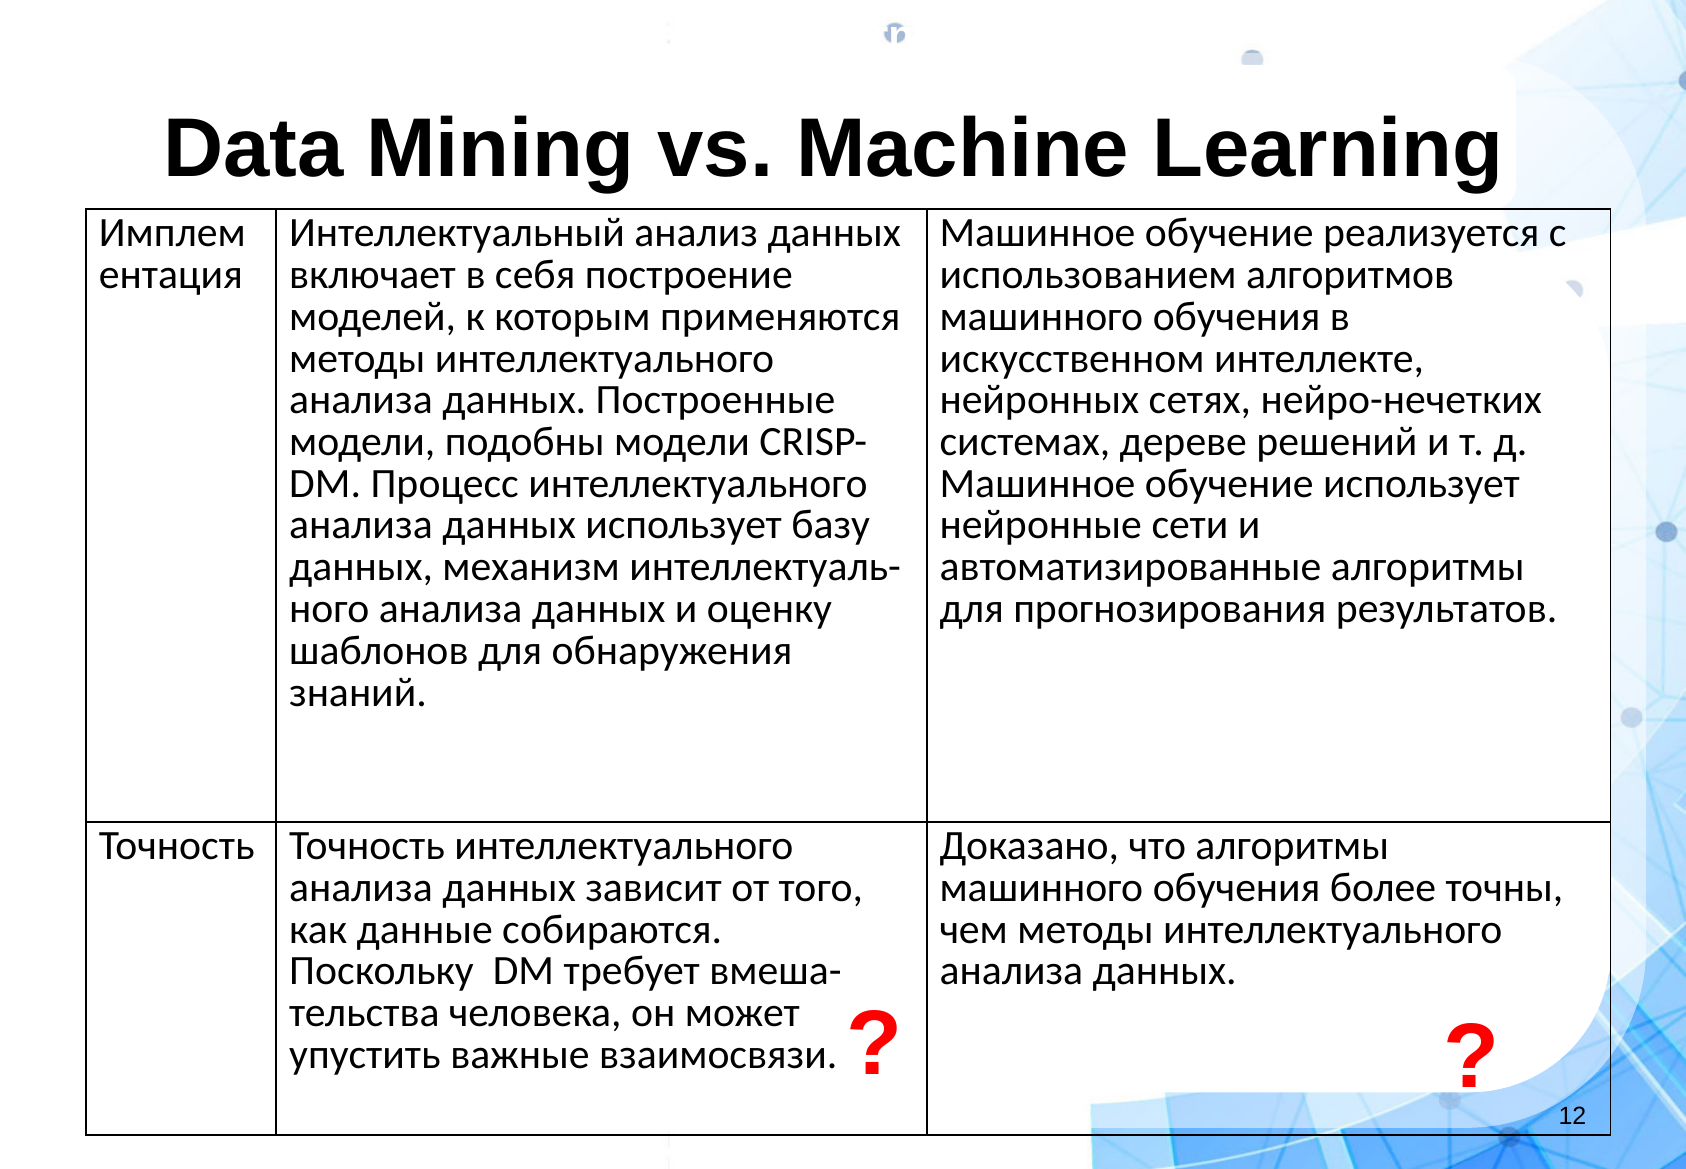

Machine Learning

Data Mining vs. Machine Learning
| Имплементация | Интеллектуальный анализ данных включает в себя построение моделей, к которым применяются методы интеллектуального анализа данных. Построенные модели, подобны модели CRISP-DM. Процесс интеллектуального анализа данных использует базу данных, механизм интеллектуаль-ного анализа данных и оценку шаблонов для обнаружения знаний. | Машинное обучение реализуется с использованием алгоритмов машинного обучения в искусственном интеллекте, нейронных сетях, нейро-нечетких системах, дереве решений и т. д. Машинное обучение использует нейронные сети и автоматизированные алгоритмы для прогнозирования результатов. |
| --- | --- | --- |
| Точность | Точность интеллектуального анализа данных зависит от того, как данные собираются. Поскольку DM требует вмеша-тельства человека, он может упустить важные взаимосвязи. | Доказано, что алгоритмы машинного обучения более точны, чем методы интеллектуального анализа данных. |

?
?
12